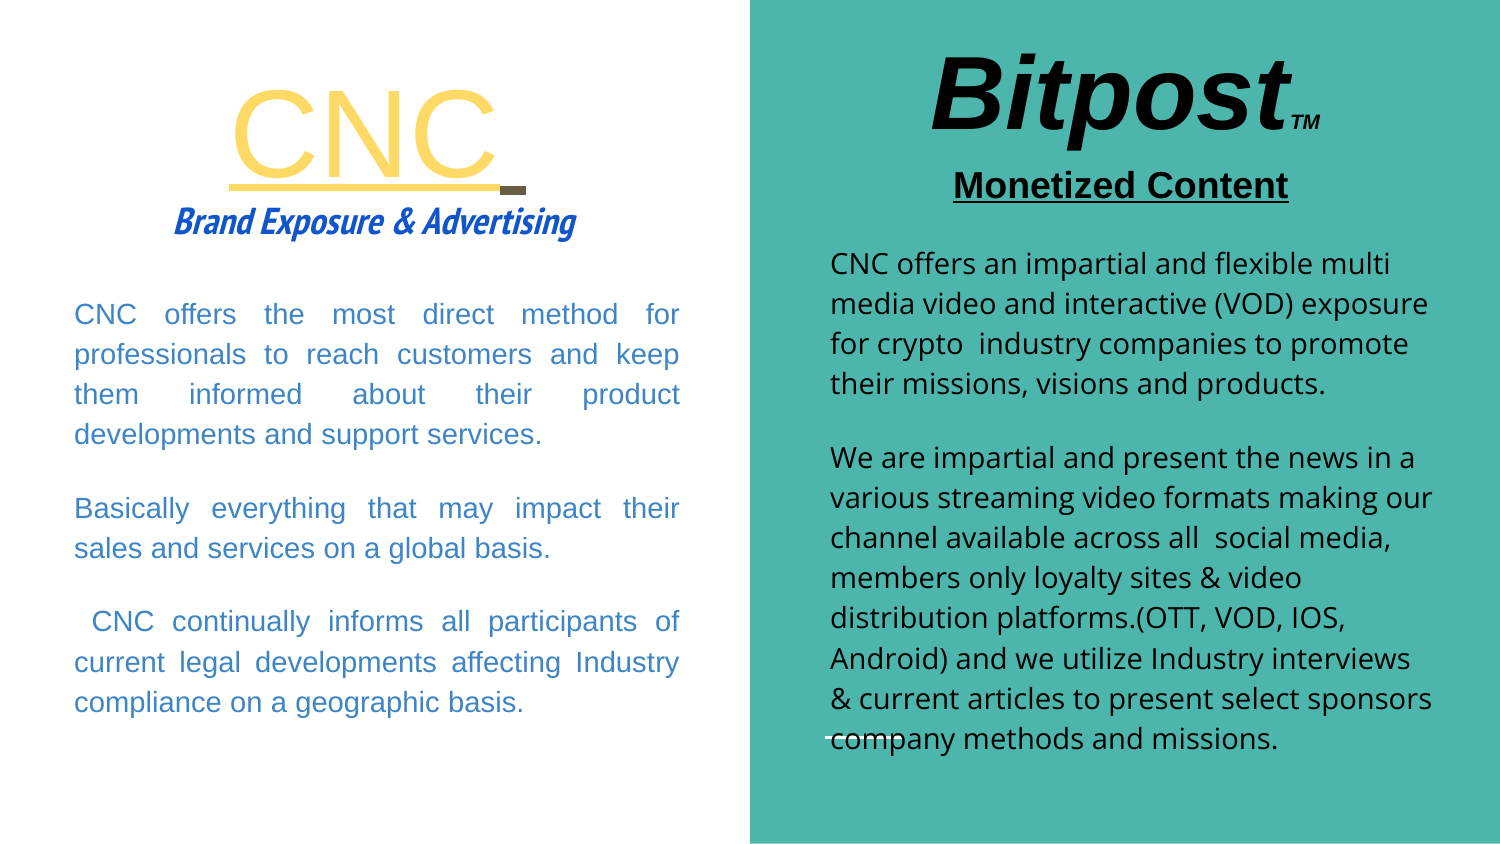

BitpostTM
CNC

Monetized Content
# Brand Exposure & Advertising
CNC offers an impartial and flexible multi media video and interactive (VOD) exposure for crypto  industry companies to promote their missions, visions and products.
We are impartial and present the news in a various streaming video formats making our channel available across all  social media, members only loyalty sites & video distribution platforms.(OTT, VOD, IOS, Android) and we utilize Industry interviews & current articles to present select sponsors company methods and missions.
CNC offers the most direct method for professionals to reach customers and keep them informed about their product developments and support services.
Basically everything that may impact their sales and services on a global basis.
 CNC continually informs all participants of current legal developments affecting Industry compliance on a geographic basis.